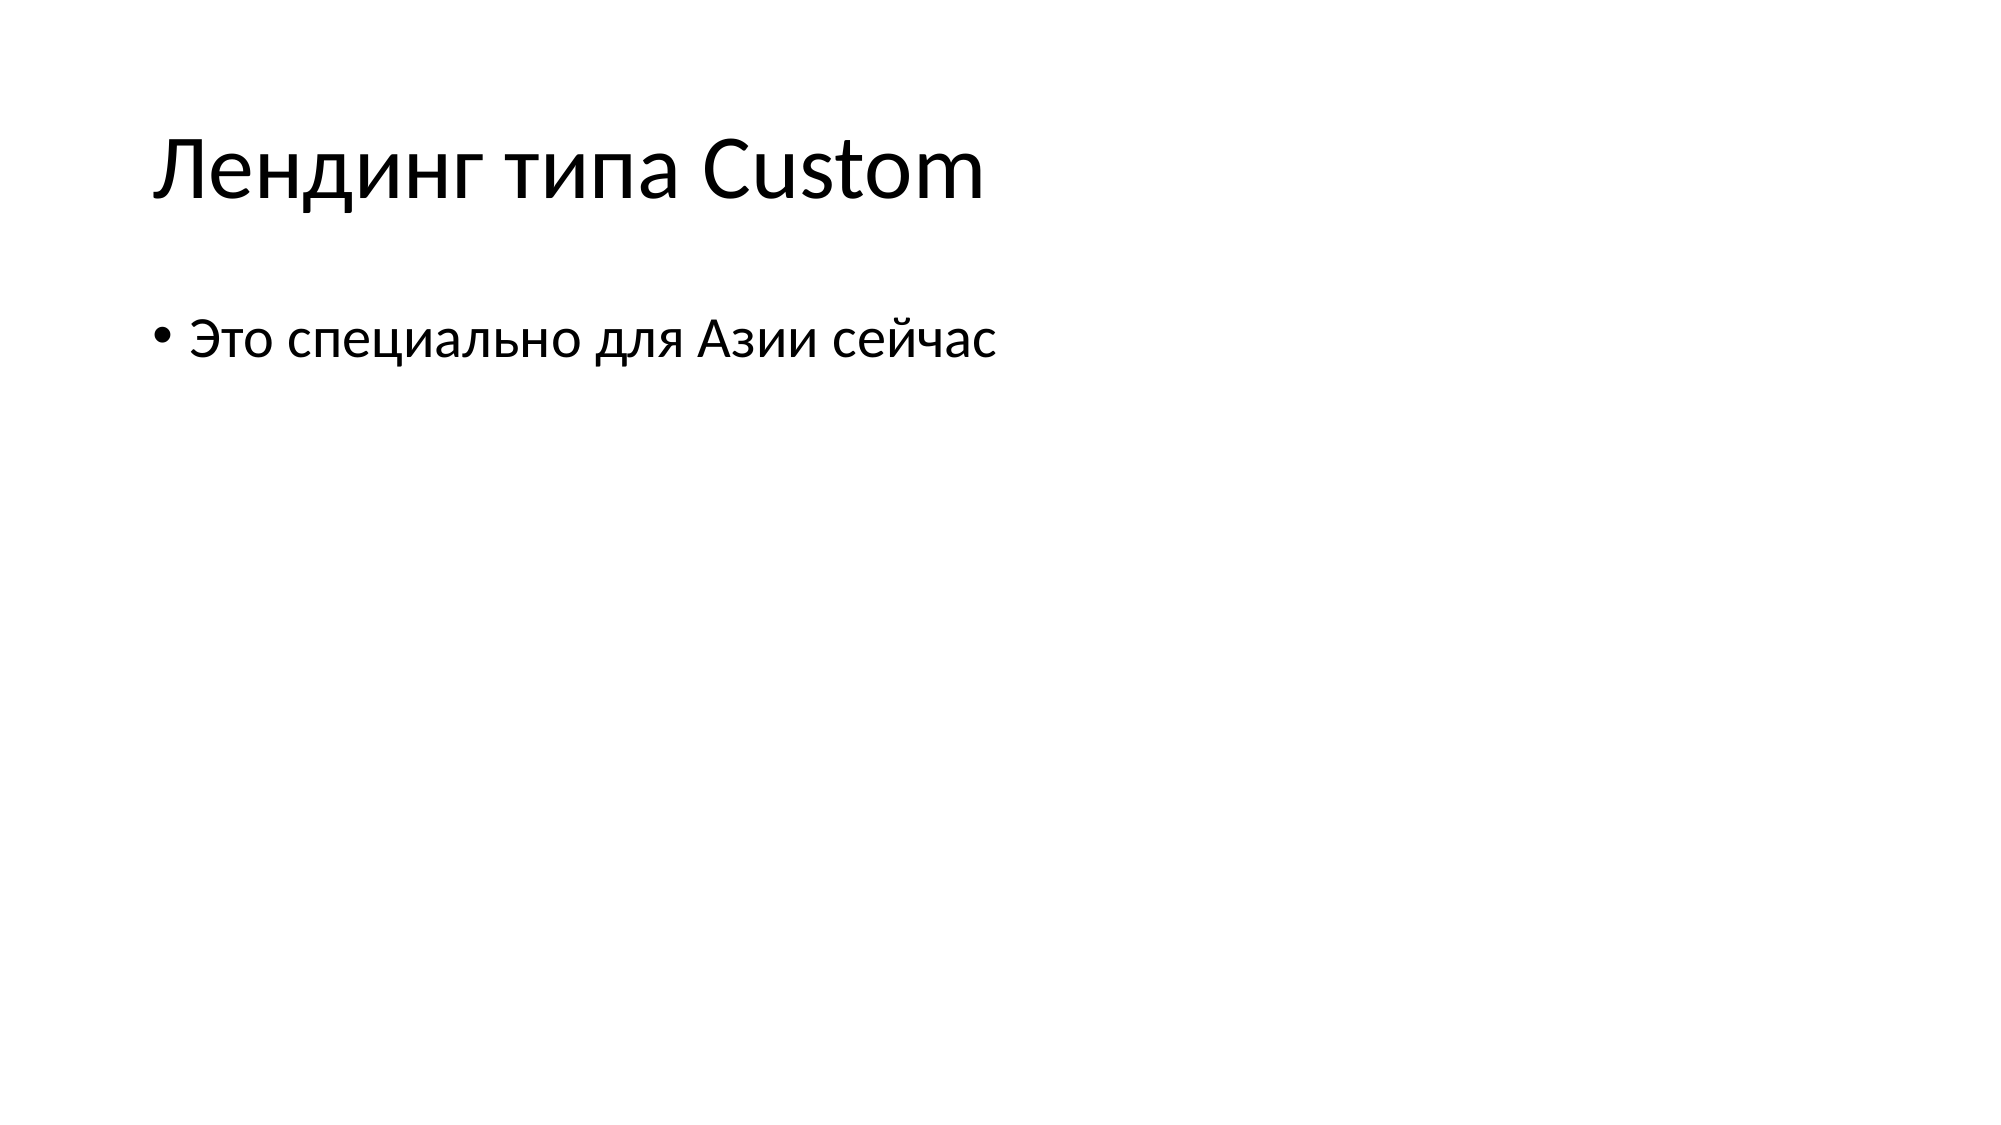

# Лендинг типа Custom
Это специально для Азии сейчас